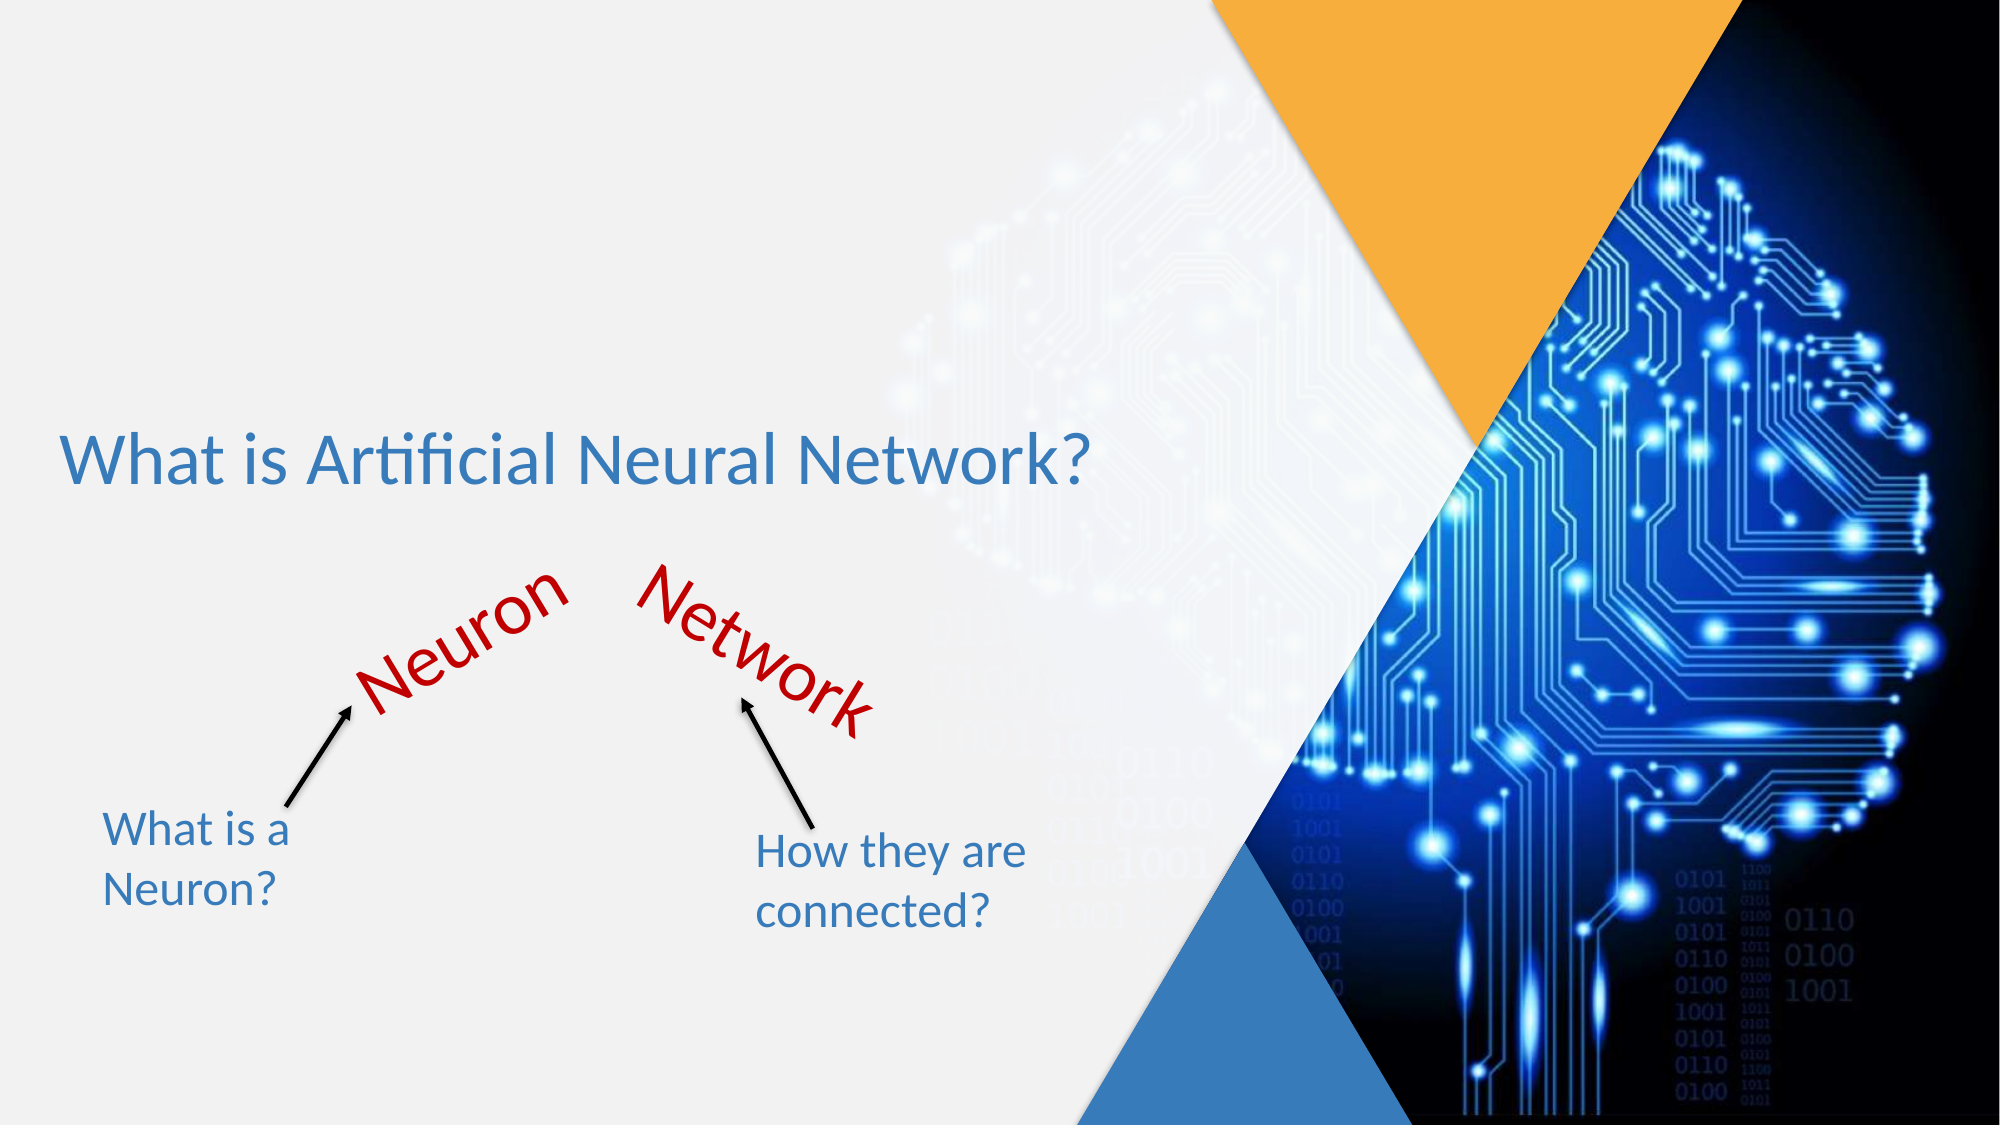

What is Artificial Neural Network?
Neuron
Network
What is a Neuron?
How they are connected?